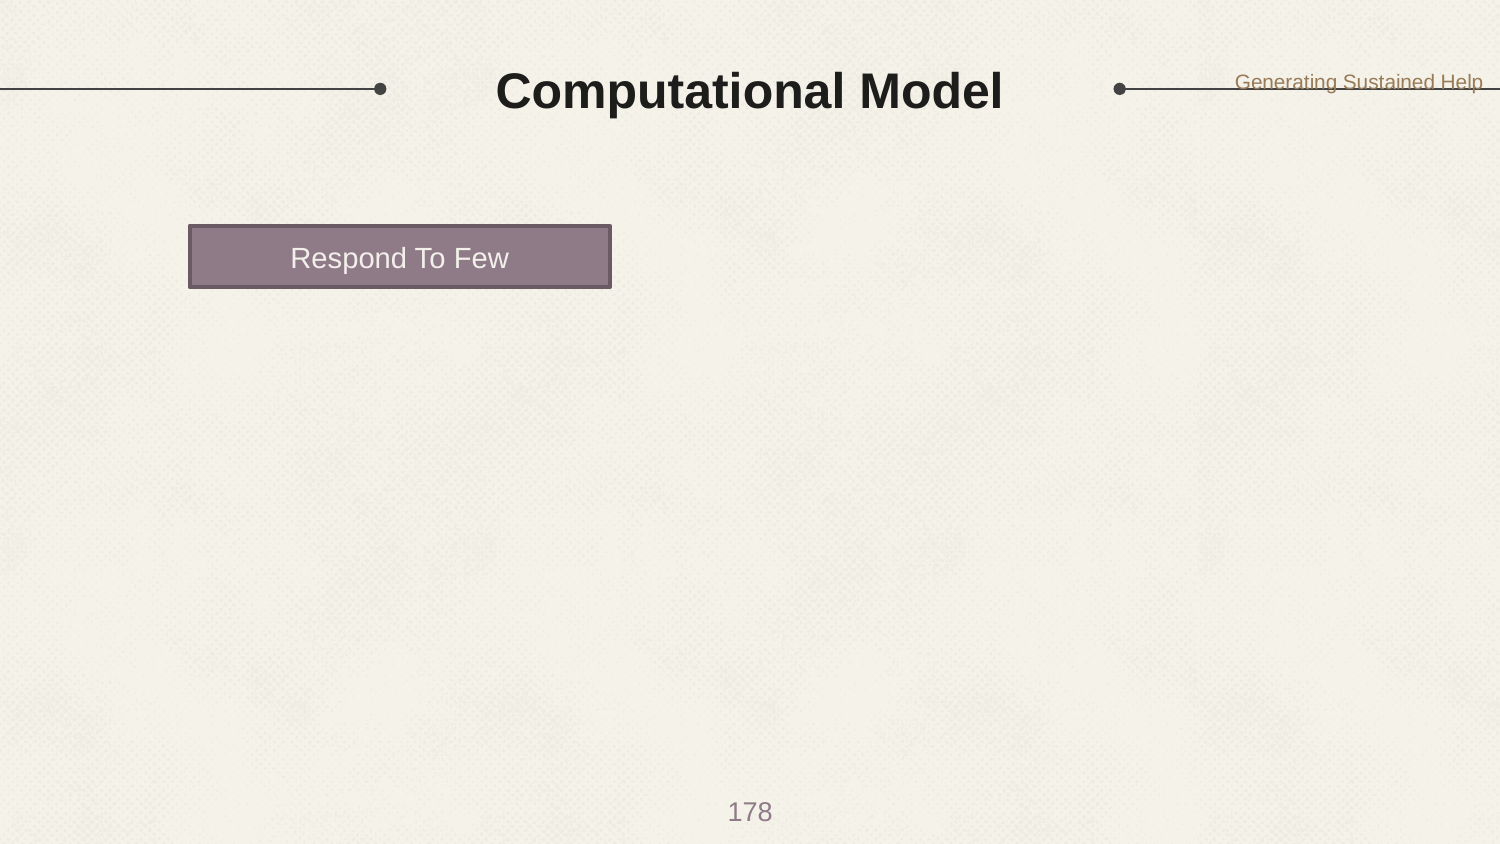

Generating Sustained Help
# Computational Model
Respond To Few
178